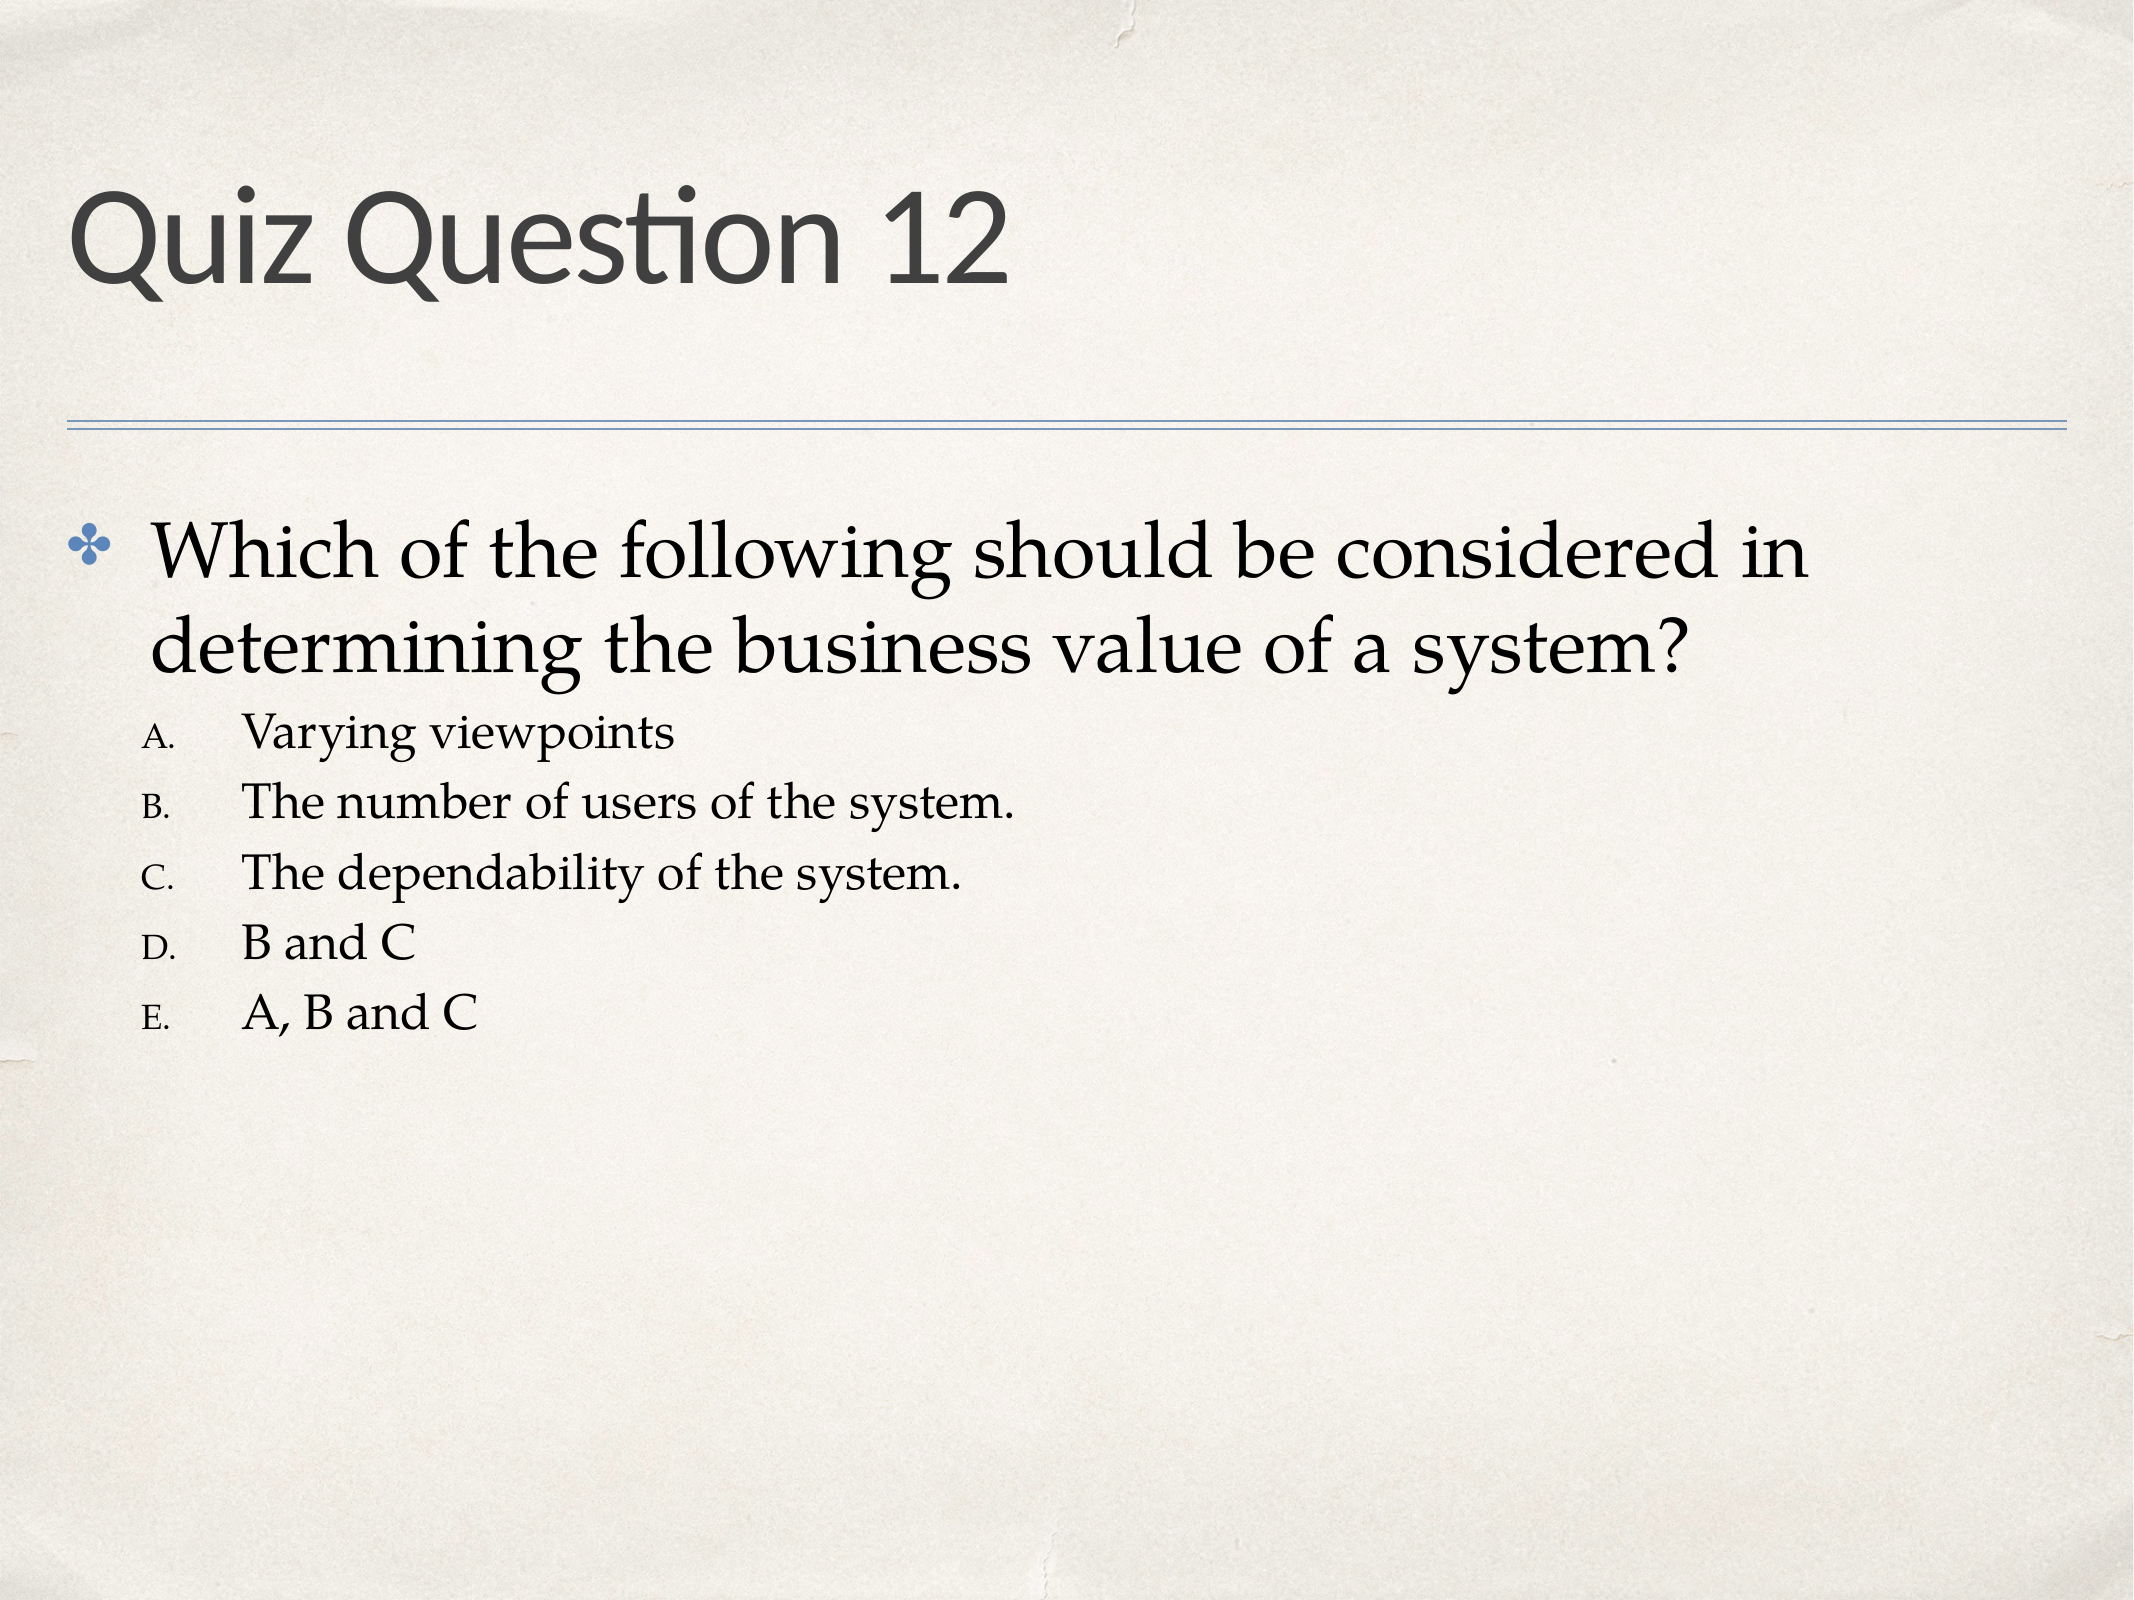

# Quiz Question 12
Which of the following should be considered in determining the business value of a system?
Varying viewpoints
The number of users of the system.
The dependability of the system.
B and C
A, B and C